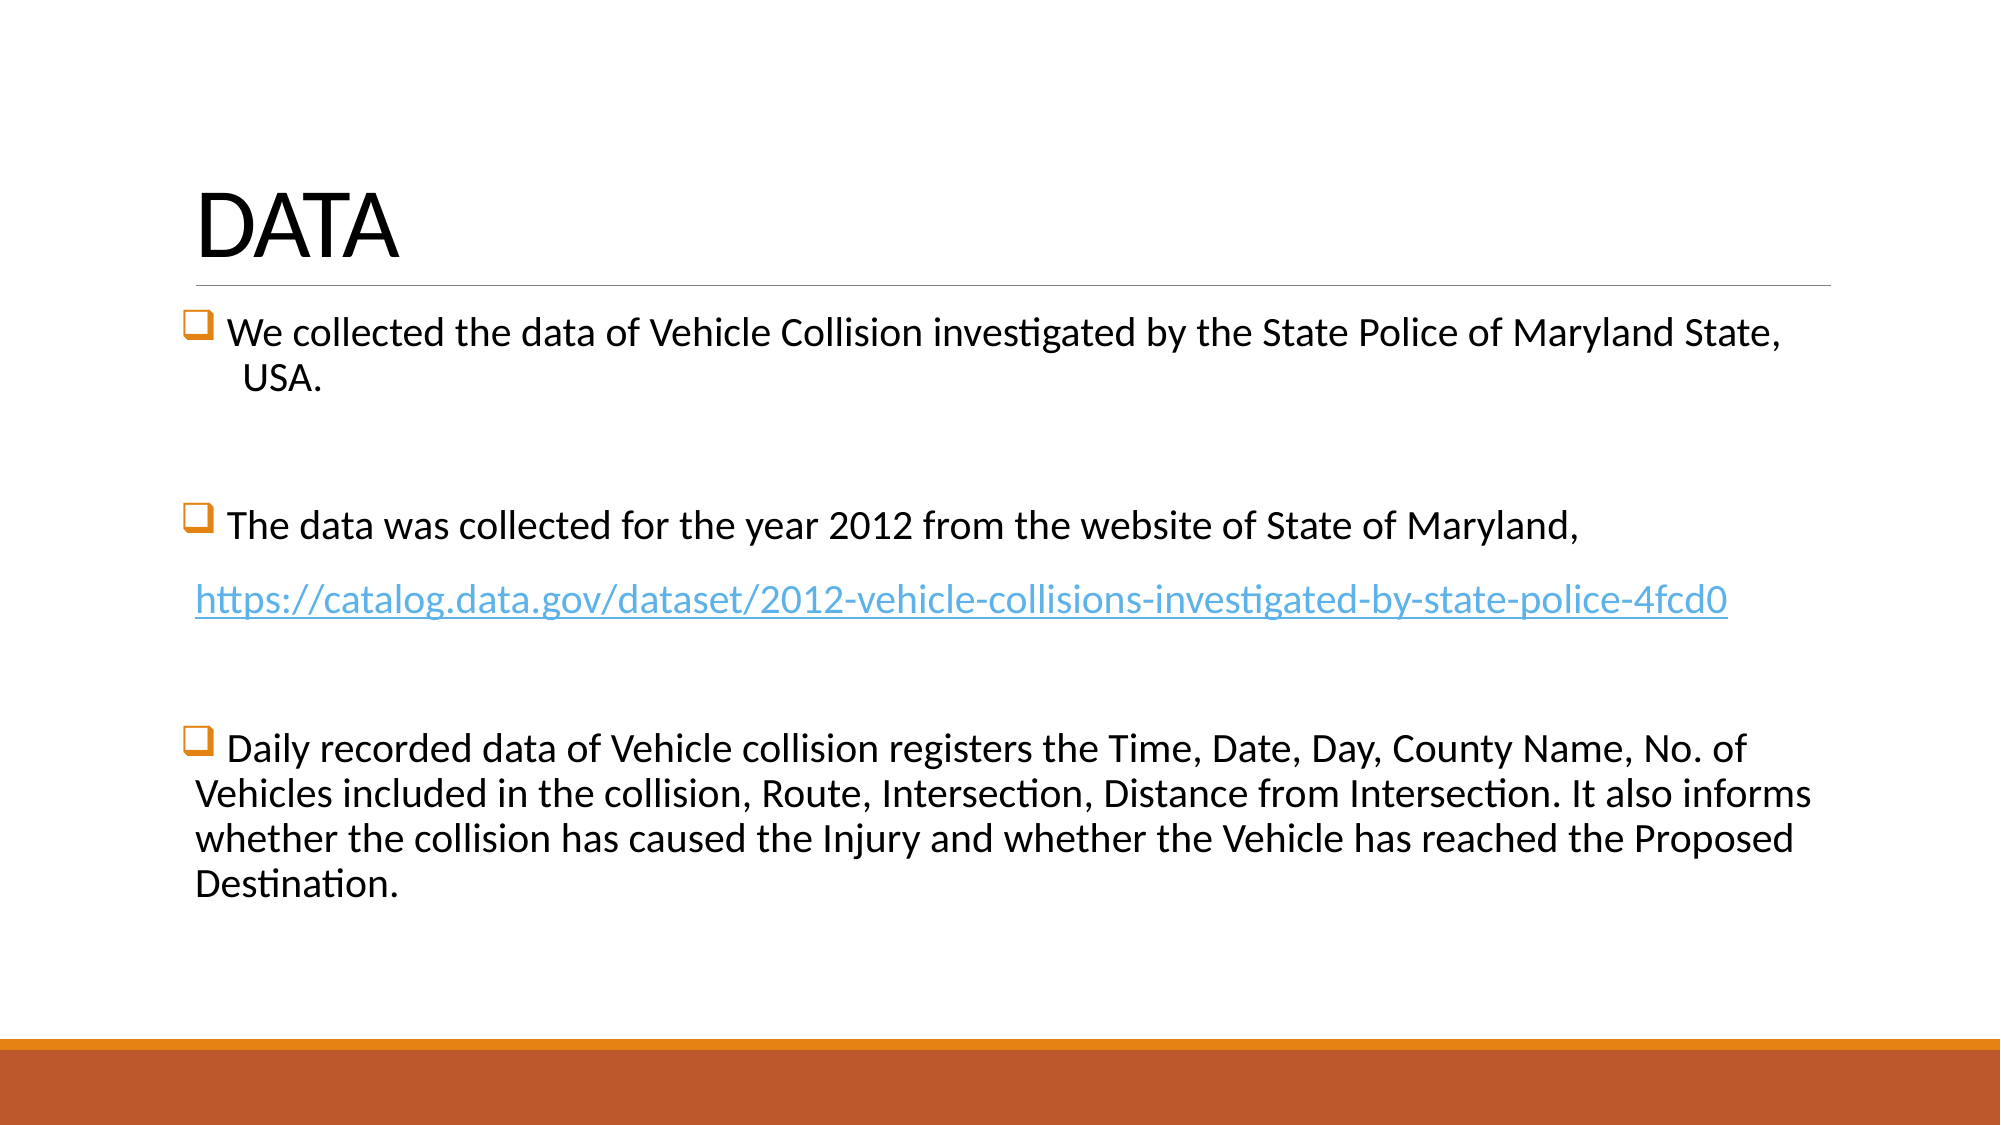

# DATA
 We collected the data of Vehicle Collision investigated by the State Police of Maryland State,          USA.

 The data was collected for the year 2012 from the website of State of Maryland,
https://catalog.data.gov/dataset/2012-vehicle-collisions-investigated-by-state-police-4fcd0

 Daily recorded data of Vehicle collision registers the Time, Date, Day, County Name, No. of Vehicles included in the collision, Route, Intersection, Distance from Intersection. It also informs whether the collision has caused the Injury and whether the Vehicle has reached the Proposed Destination.